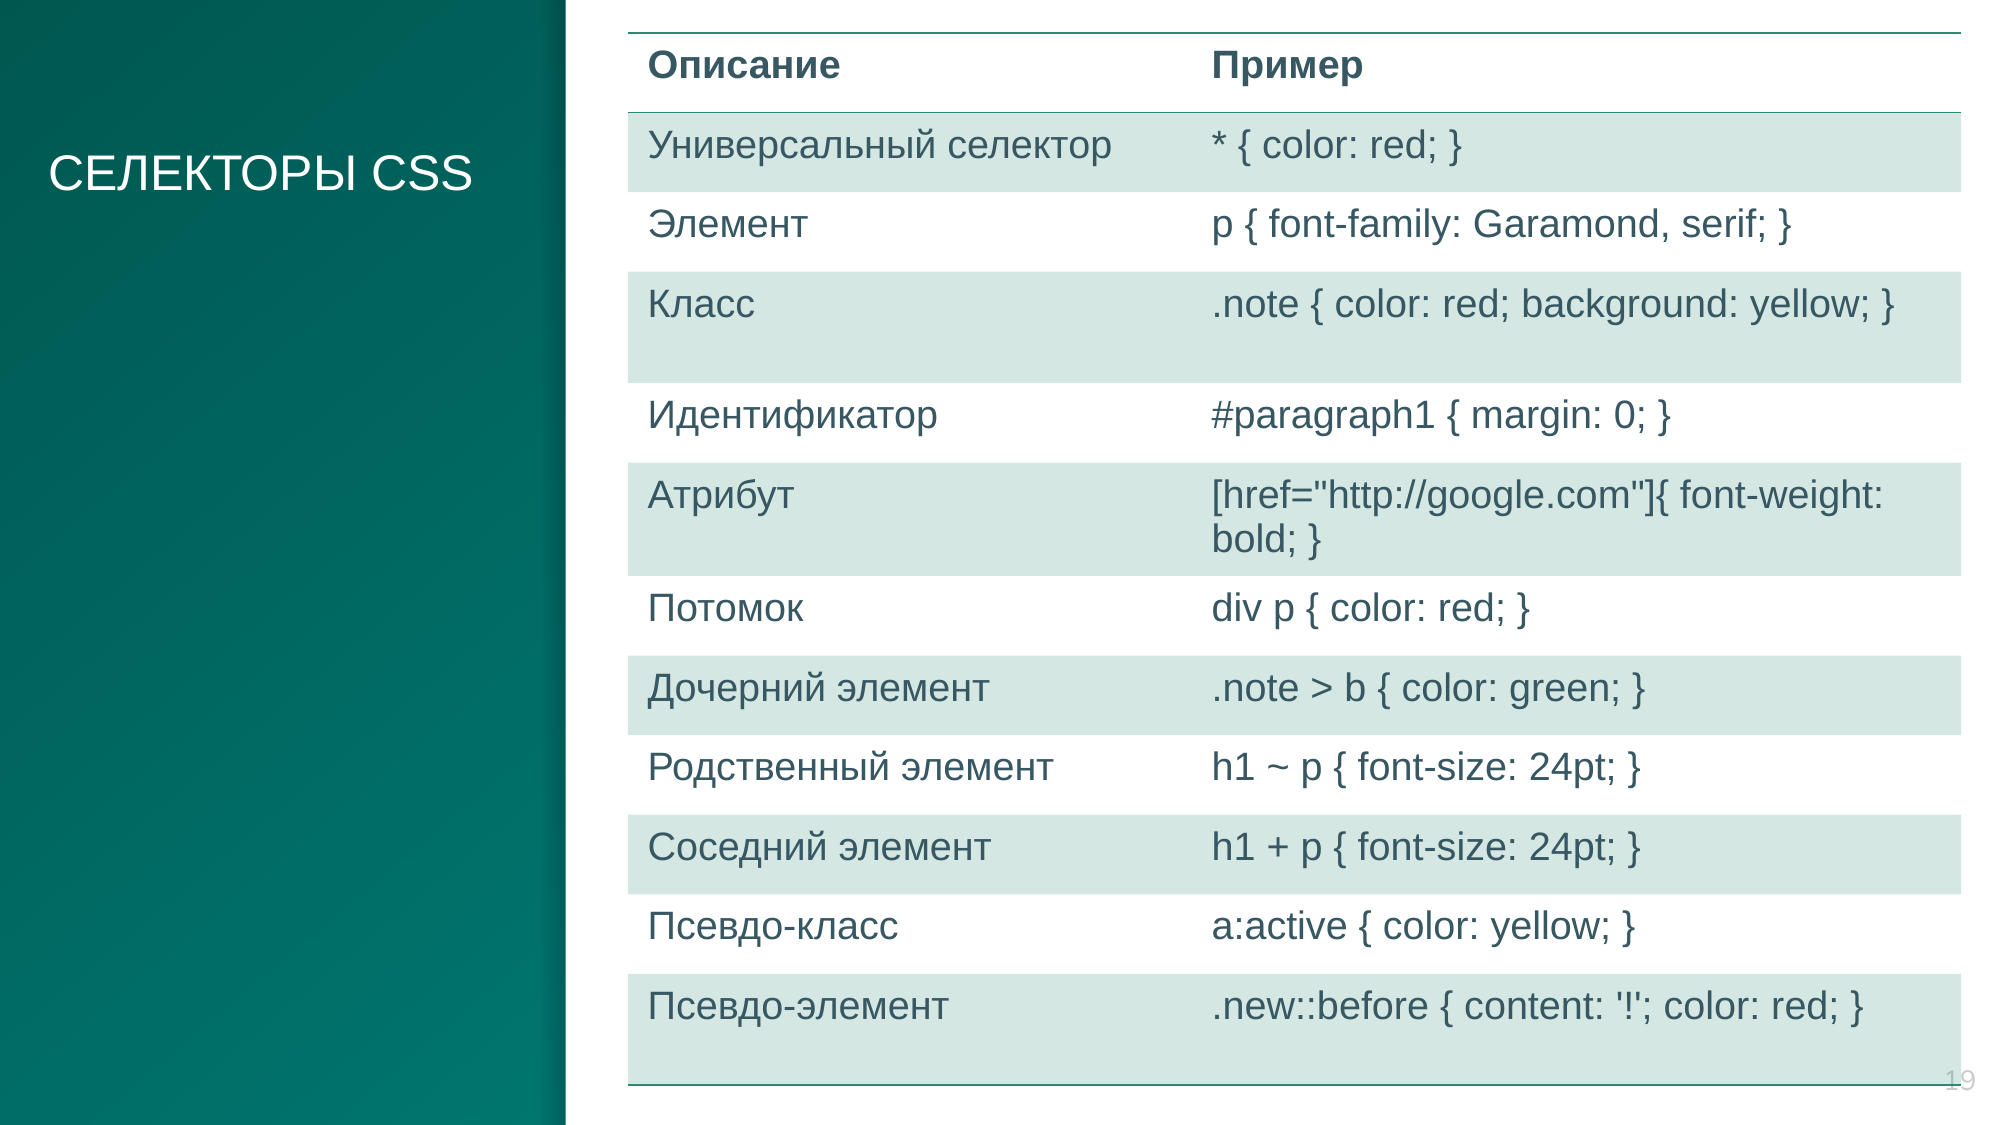

| Описание | Пример |
| --- | --- |
| Универсальный селектор | \* { color: red; } |
| Элемент | p { font-family: Garamond, serif; } |
| Класс | .note { color: red; background: yellow; } |
| Идентификатор | #paragraph1 { margin: 0; } |
| Атрибут | [href="http://google.com"]{ font-weight: bold; } |
| Потомок | div p { color: red; } |
| Дочерний элемент | .note > b { color: green; } |
| Родственный элемент | h1 ~ p { font-size: 24pt; } |
| Соседний элемент | h1 + p { font-size: 24pt; } |
| Псевдо-класс | a:active { color: yellow; } |
| Псевдо-элемент | .new::before { content: '!'; color: red; } |
# СЕЛЕКТОРЫ CSS
19